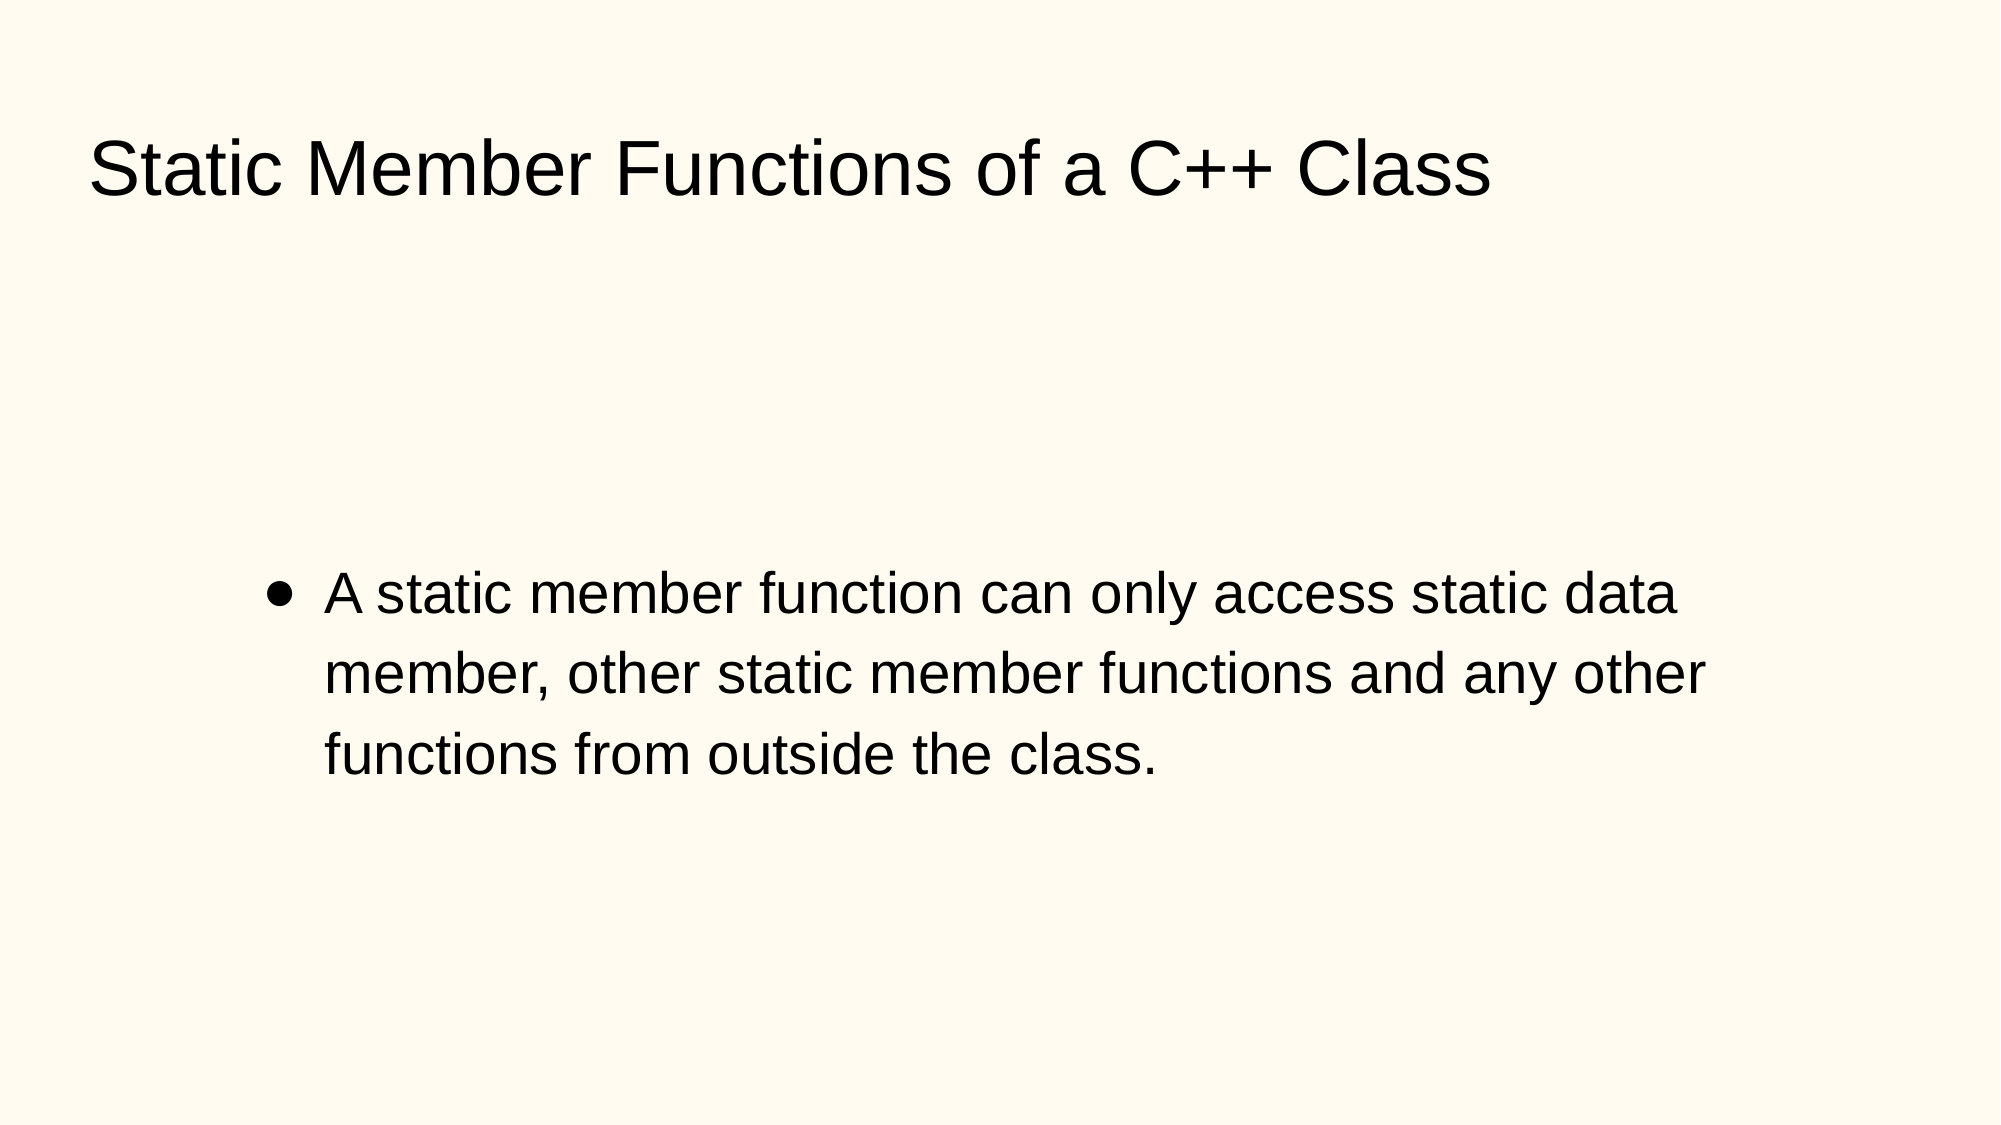

# Static Member Functions of a C++ Class
A static member function can only access static data member, other static member functions and any other functions from outside the class.